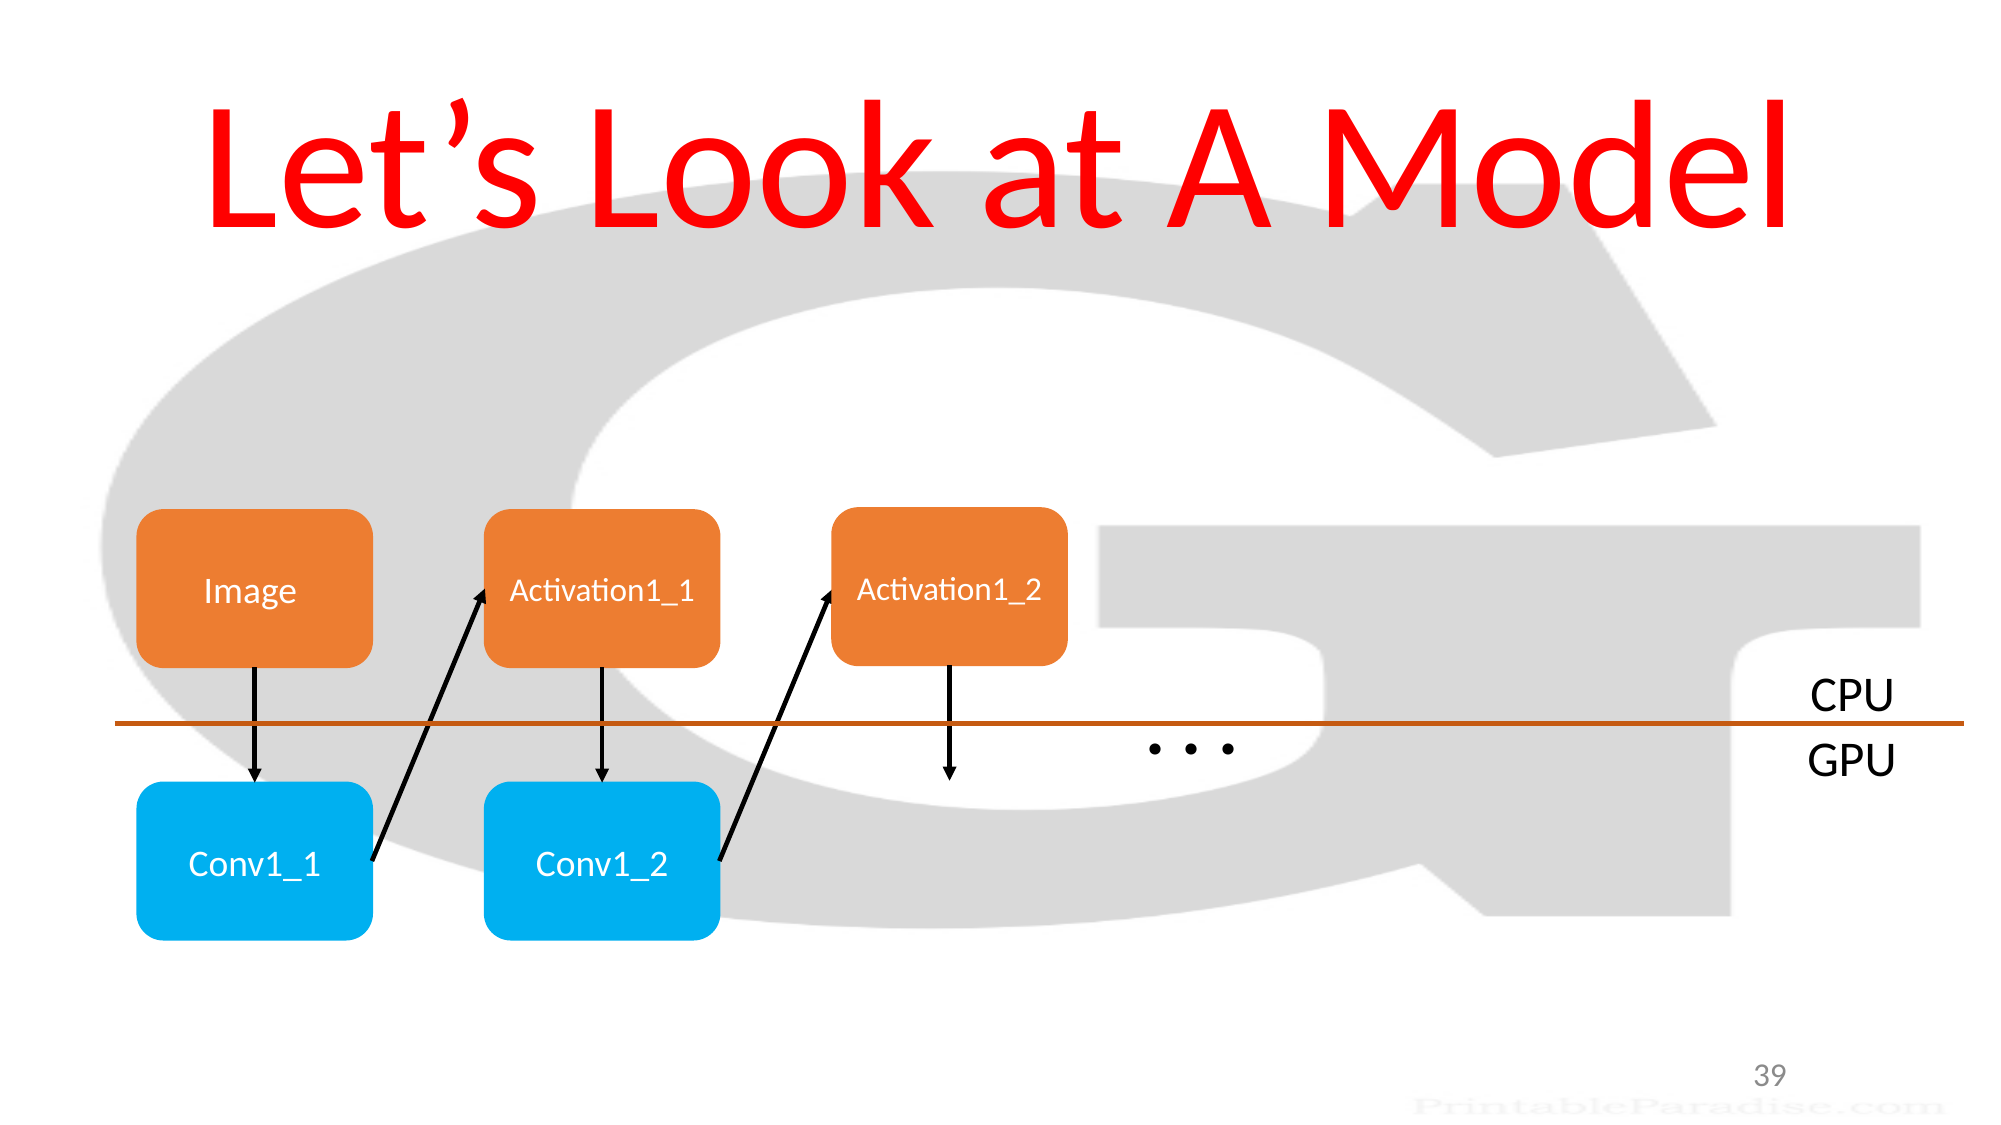

# Let’s Look at A Model
Activation1_2
Image
Activation1_1
CPU
 . . .
GPU
Conv1_1
Conv1_2
39